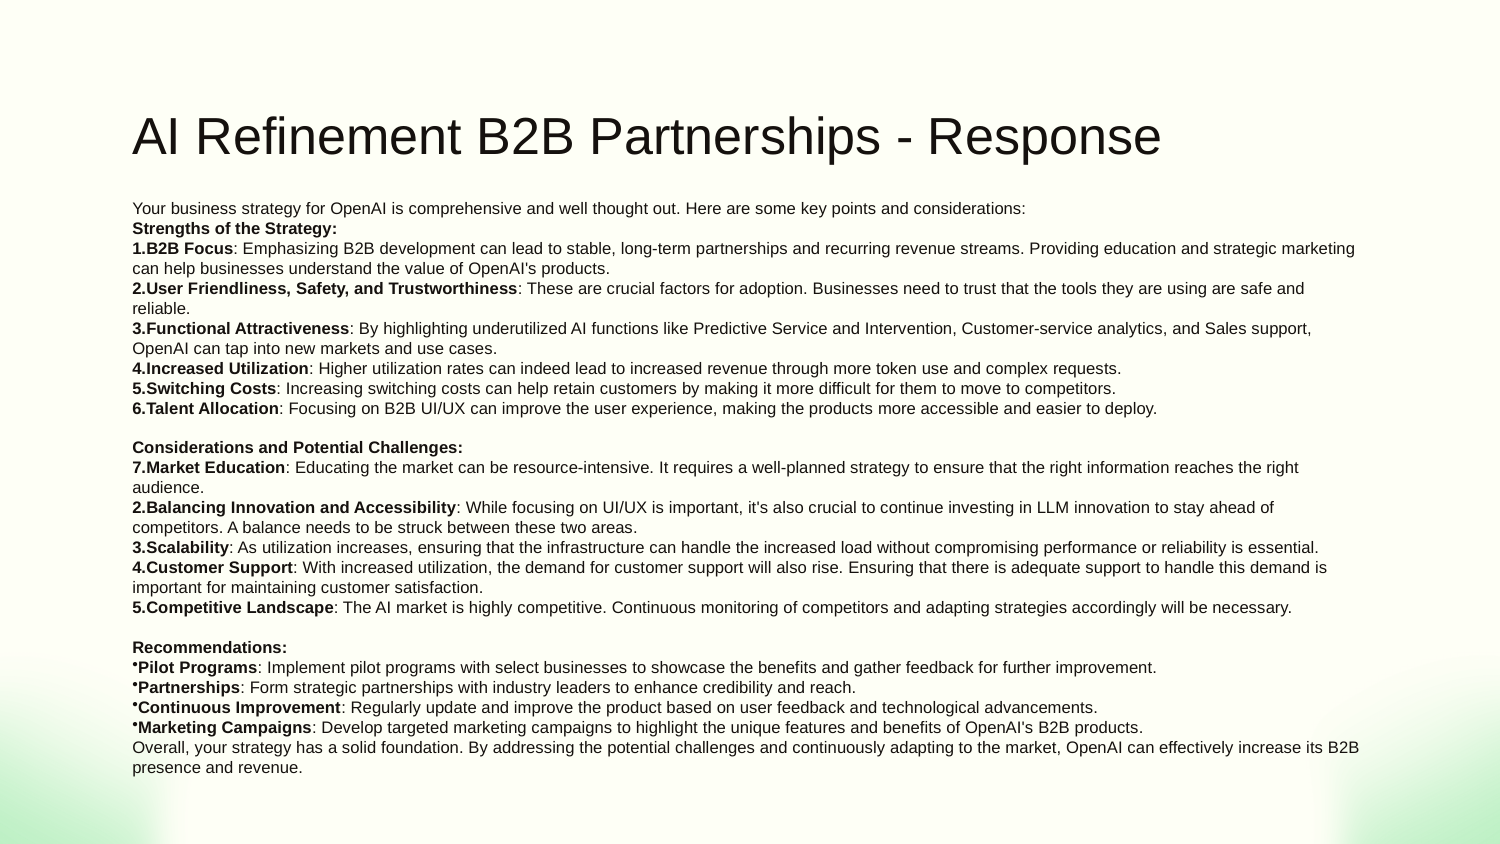

# AI Refinement B2B Partnerships - Response
Your business strategy for OpenAI is comprehensive and well thought out. Here are some key points and considerations:
Strengths of the Strategy:
B2B Focus: Emphasizing B2B development can lead to stable, long-term partnerships and recurring revenue streams. Providing education and strategic marketing can help businesses understand the value of OpenAI's products.
User Friendliness, Safety, and Trustworthiness: These are crucial factors for adoption. Businesses need to trust that the tools they are using are safe and reliable.
Functional Attractiveness: By highlighting underutilized AI functions like Predictive Service and Intervention, Customer-service analytics, and Sales support, OpenAI can tap into new markets and use cases.
Increased Utilization: Higher utilization rates can indeed lead to increased revenue through more token use and complex requests.
Switching Costs: Increasing switching costs can help retain customers by making it more difficult for them to move to competitors.
Talent Allocation: Focusing on B2B UI/UX can improve the user experience, making the products more accessible and easier to deploy.

Considerations and Potential Challenges:
Market Education: Educating the market can be resource-intensive. It requires a well-planned strategy to ensure that the right information reaches the right audience.
Balancing Innovation and Accessibility: While focusing on UI/UX is important, it's also crucial to continue investing in LLM innovation to stay ahead of competitors. A balance needs to be struck between these two areas.
Scalability: As utilization increases, ensuring that the infrastructure can handle the increased load without compromising performance or reliability is essential.
Customer Support: With increased utilization, the demand for customer support will also rise. Ensuring that there is adequate support to handle this demand is important for maintaining customer satisfaction.
Competitive Landscape: The AI market is highly competitive. Continuous monitoring of competitors and adapting strategies accordingly will be necessary.

Recommendations:
Pilot Programs: Implement pilot programs with select businesses to showcase the benefits and gather feedback for further improvement.
Partnerships: Form strategic partnerships with industry leaders to enhance credibility and reach.
Continuous Improvement: Regularly update and improve the product based on user feedback and technological advancements.
Marketing Campaigns: Develop targeted marketing campaigns to highlight the unique features and benefits of OpenAI's B2B products.
Overall, your strategy has a solid foundation. By addressing the potential challenges and continuously adapting to the market, OpenAI can effectively increase its B2B presence and revenue.